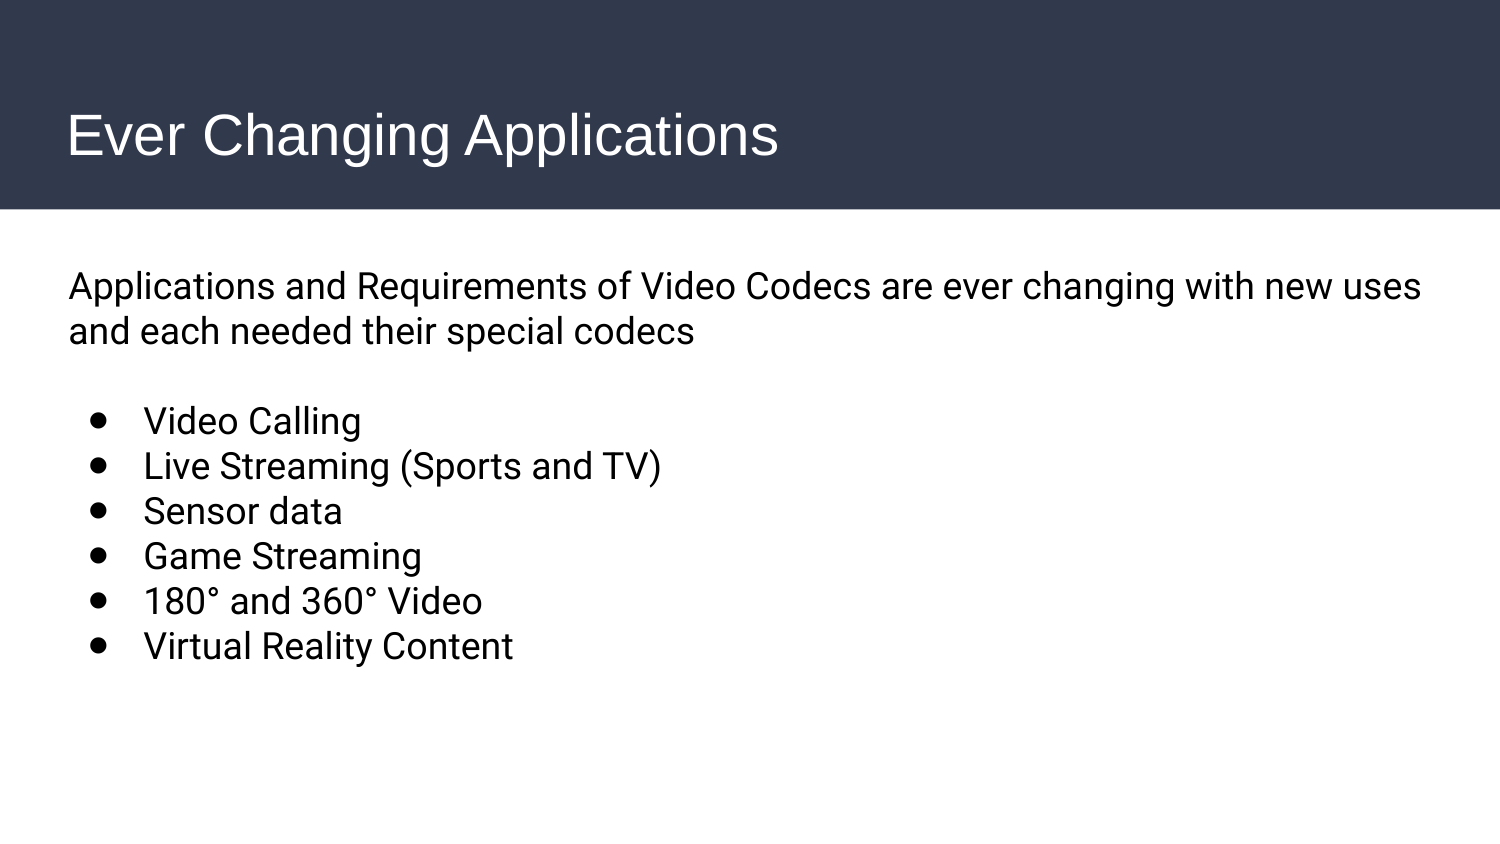

# Ever Changing Applications
Applications and Requirements of Video Codecs are ever changing with new uses and each needed their special codecs

Video Calling
Live Streaming (Sports and TV)
Sensor data
Game Streaming
180° and 360° Video
Virtual Reality Content